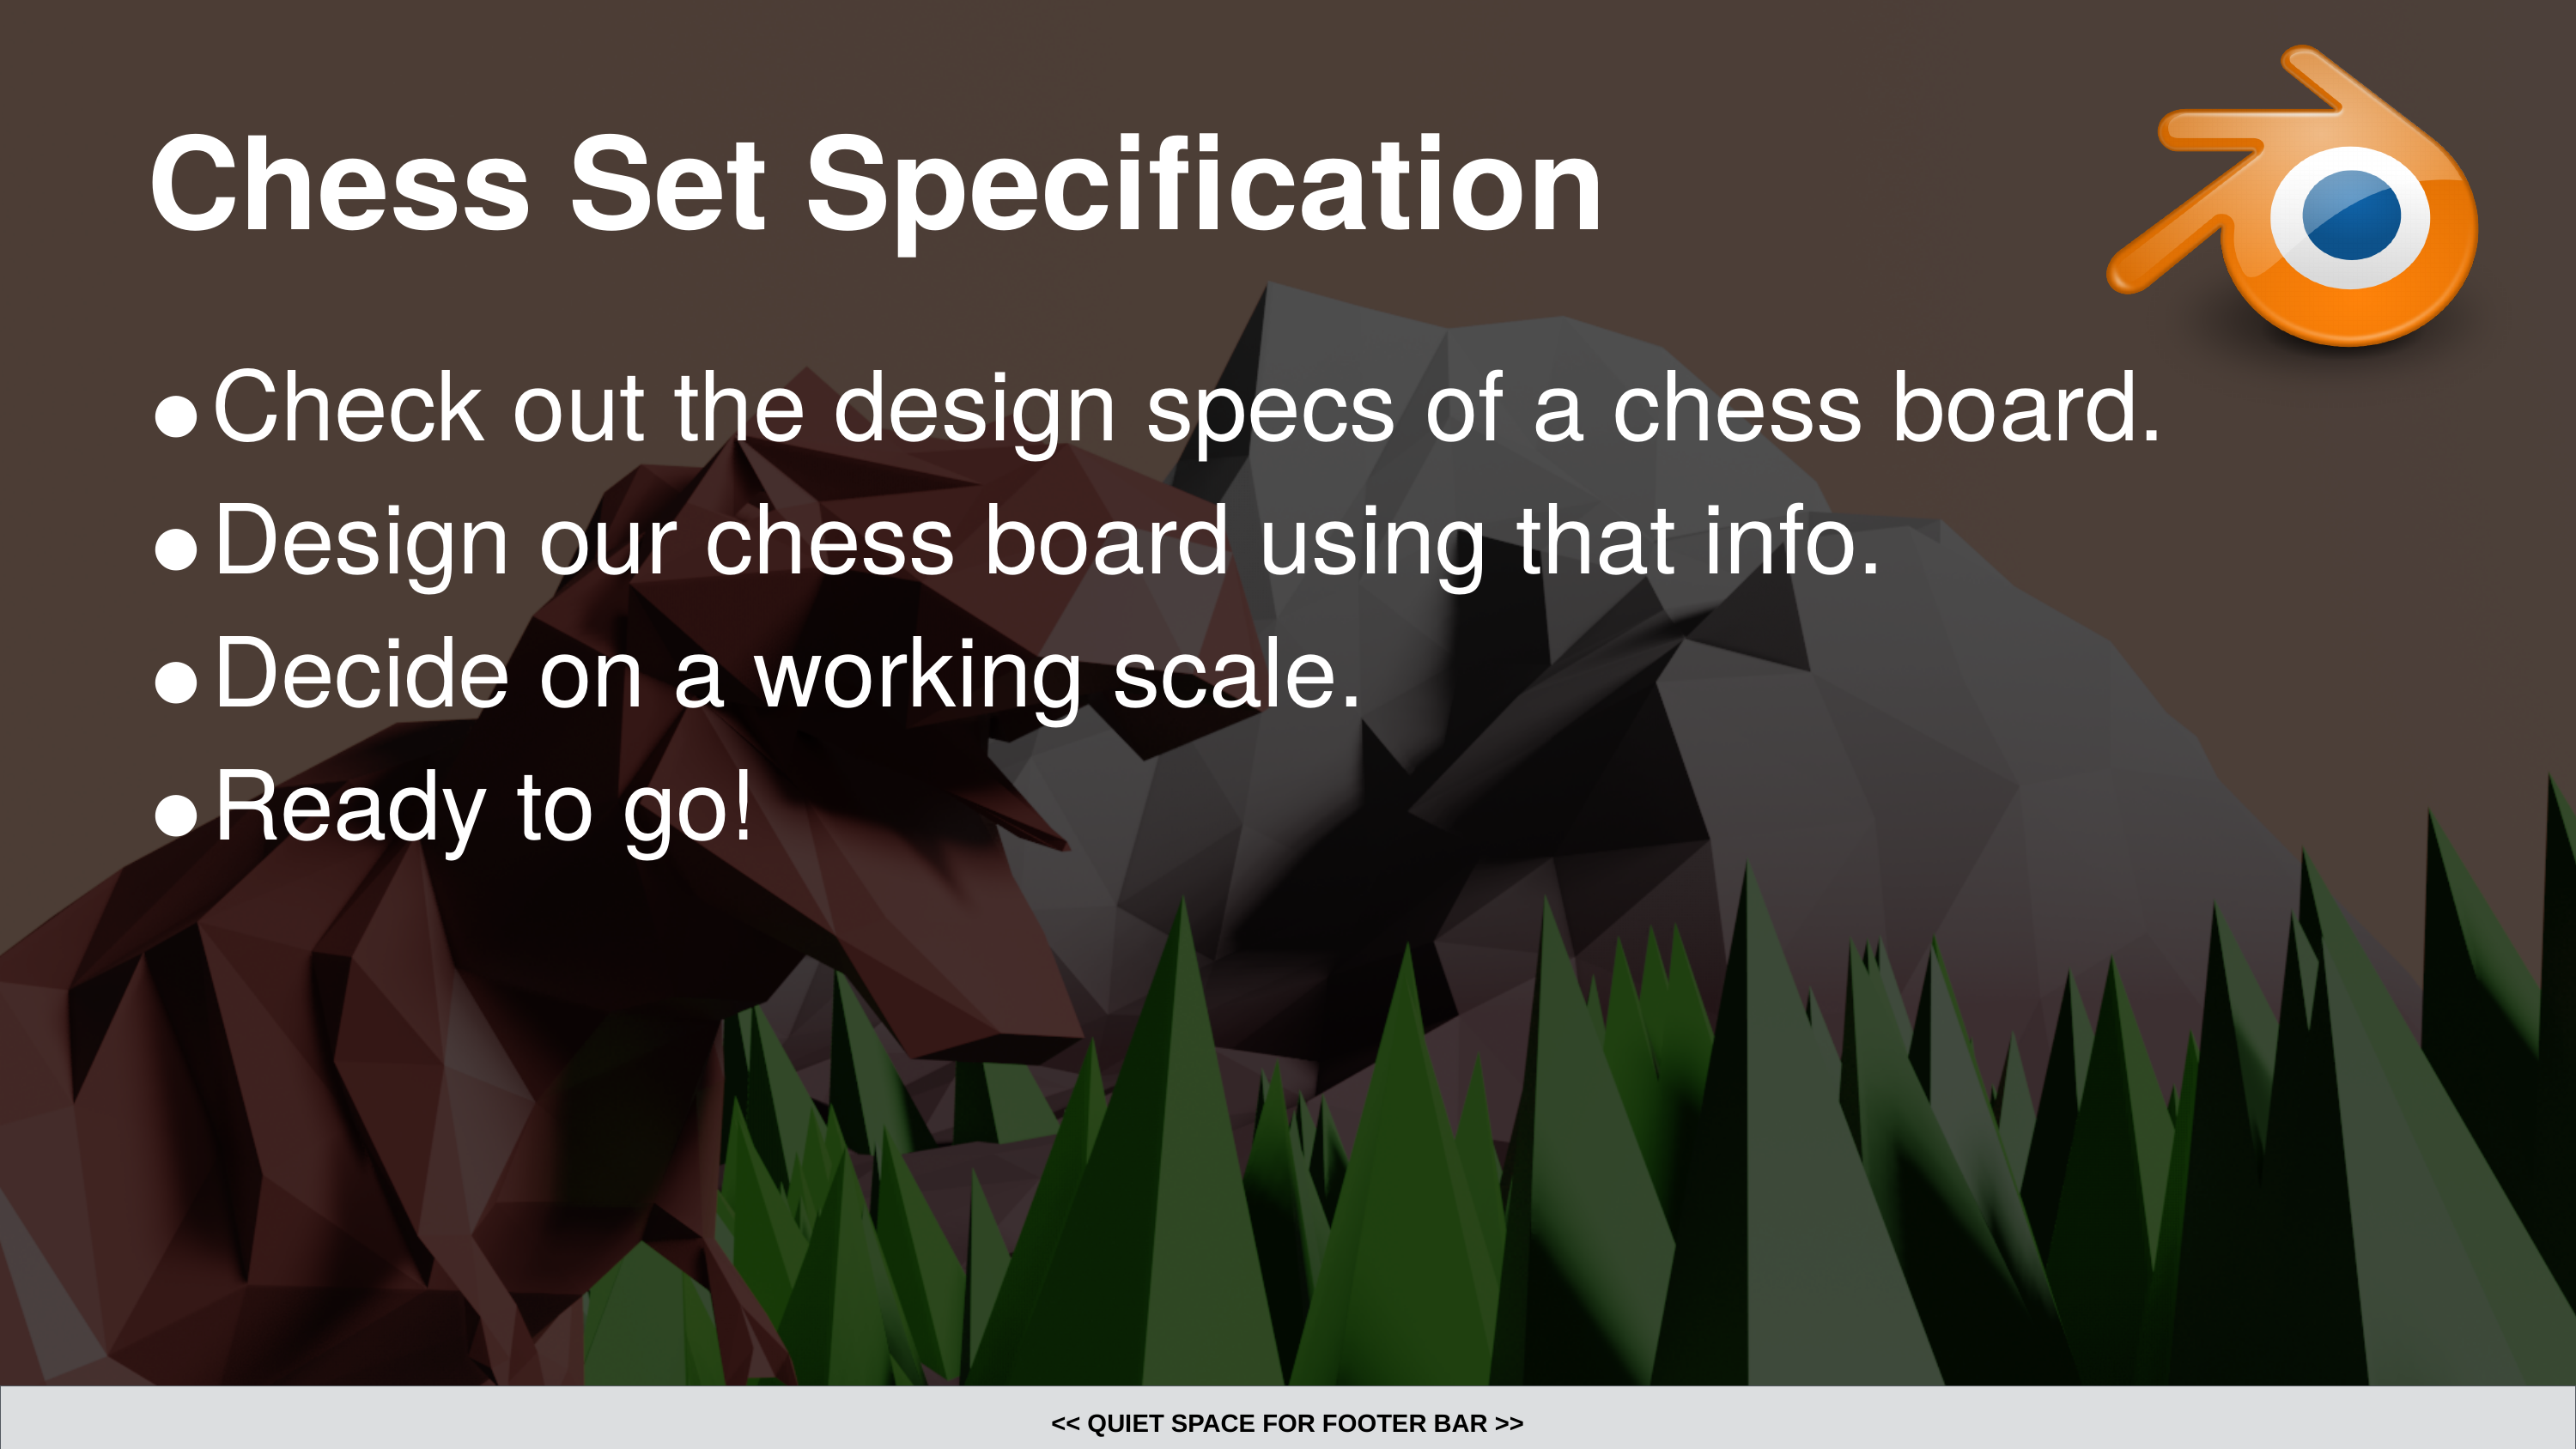

# Chess Set Specification

Check out the design specs of a chess board.
Design our chess board using that info.
Decide on a working scale.
Ready to go!